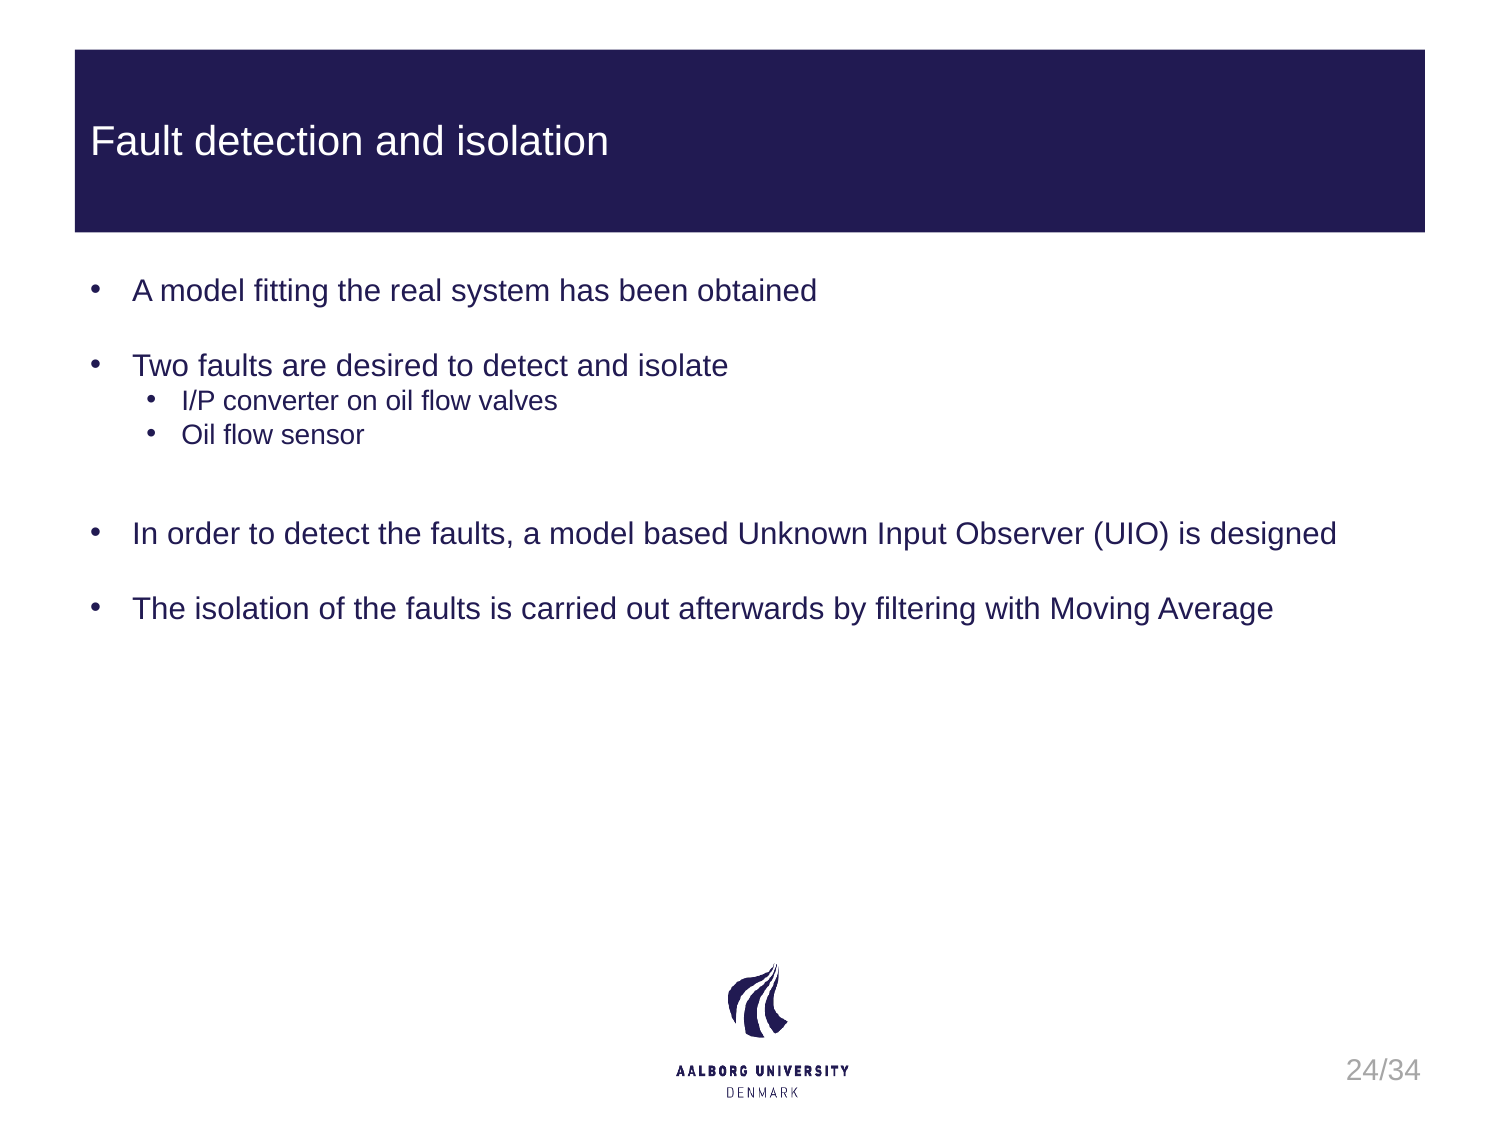

# Fault detection and isolation
A model fitting the real system has been obtained

Two faults are desired to detect and isolate
I/P converter on oil flow valves
Oil flow sensor

In order to detect the faults, a model based Unknown Input Observer (UIO) is designed

The isolation of the faults is carried out afterwards by filtering with Moving Average